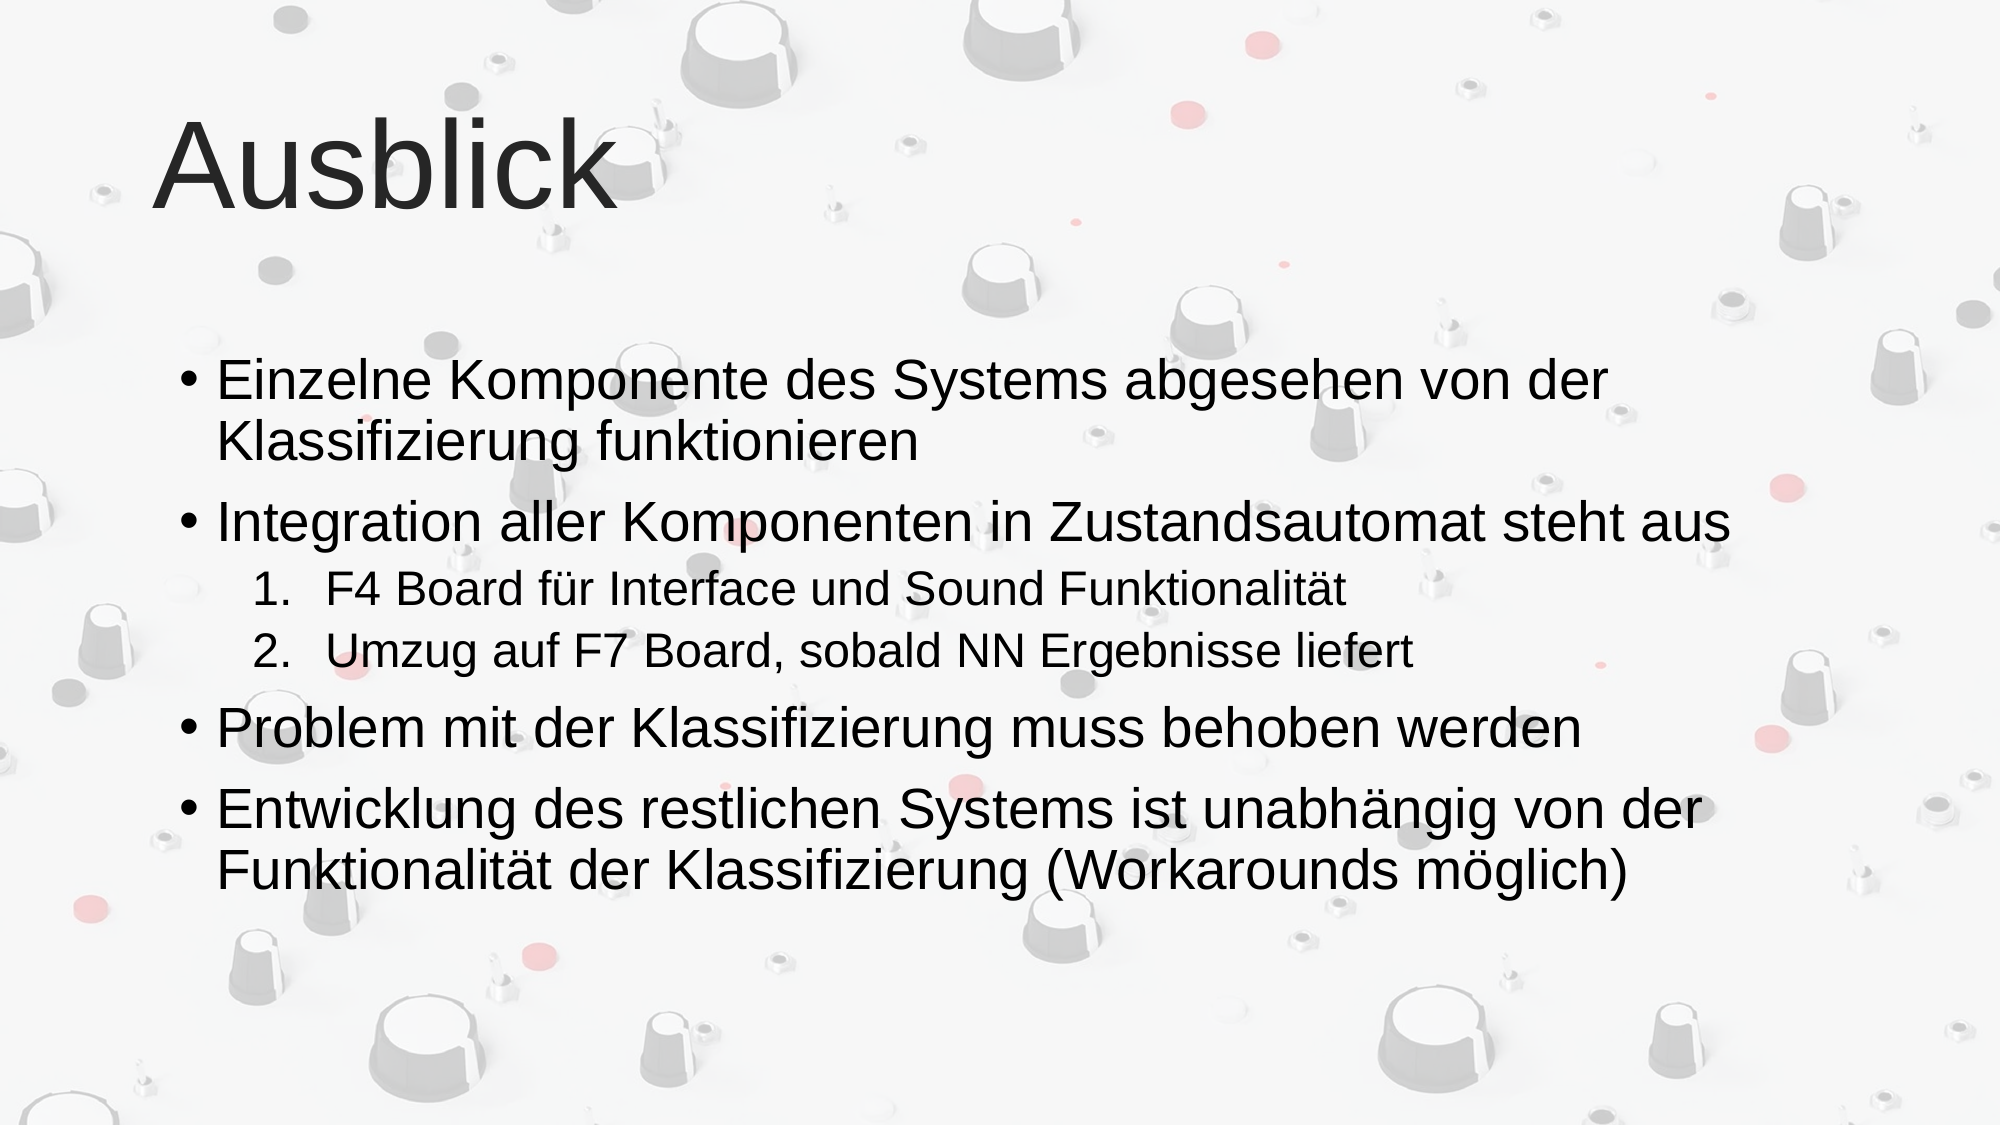

# Ausblick
Einzelne Komponente des Systems abgesehen von der Klassifizierung funktionieren
Integration aller Komponenten in Zustandsautomat steht aus
F4 Board für Interface und Sound Funktionalität
Umzug auf F7 Board, sobald NN Ergebnisse liefert
Problem mit der Klassifizierung muss behoben werden
Entwicklung des restlichen Systems ist unabhängig von der Funktionalität der Klassifizierung (Workarounds möglich)